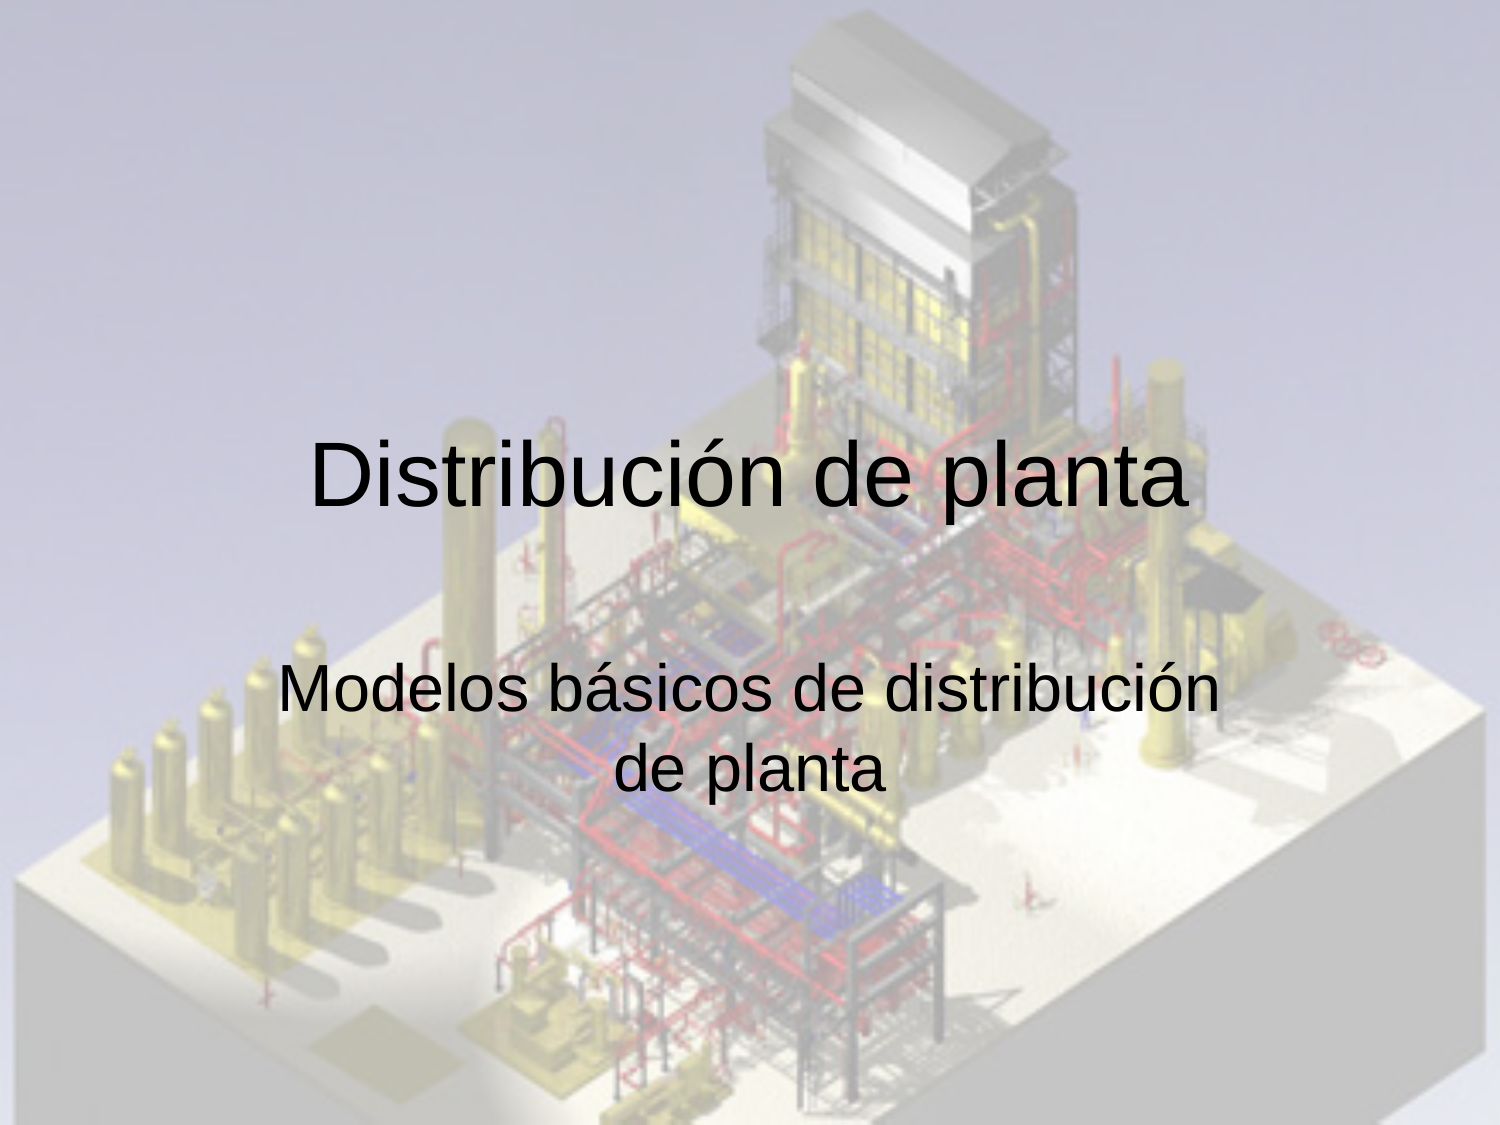

# Distribución de planta
Modelos básicos de distribución de planta